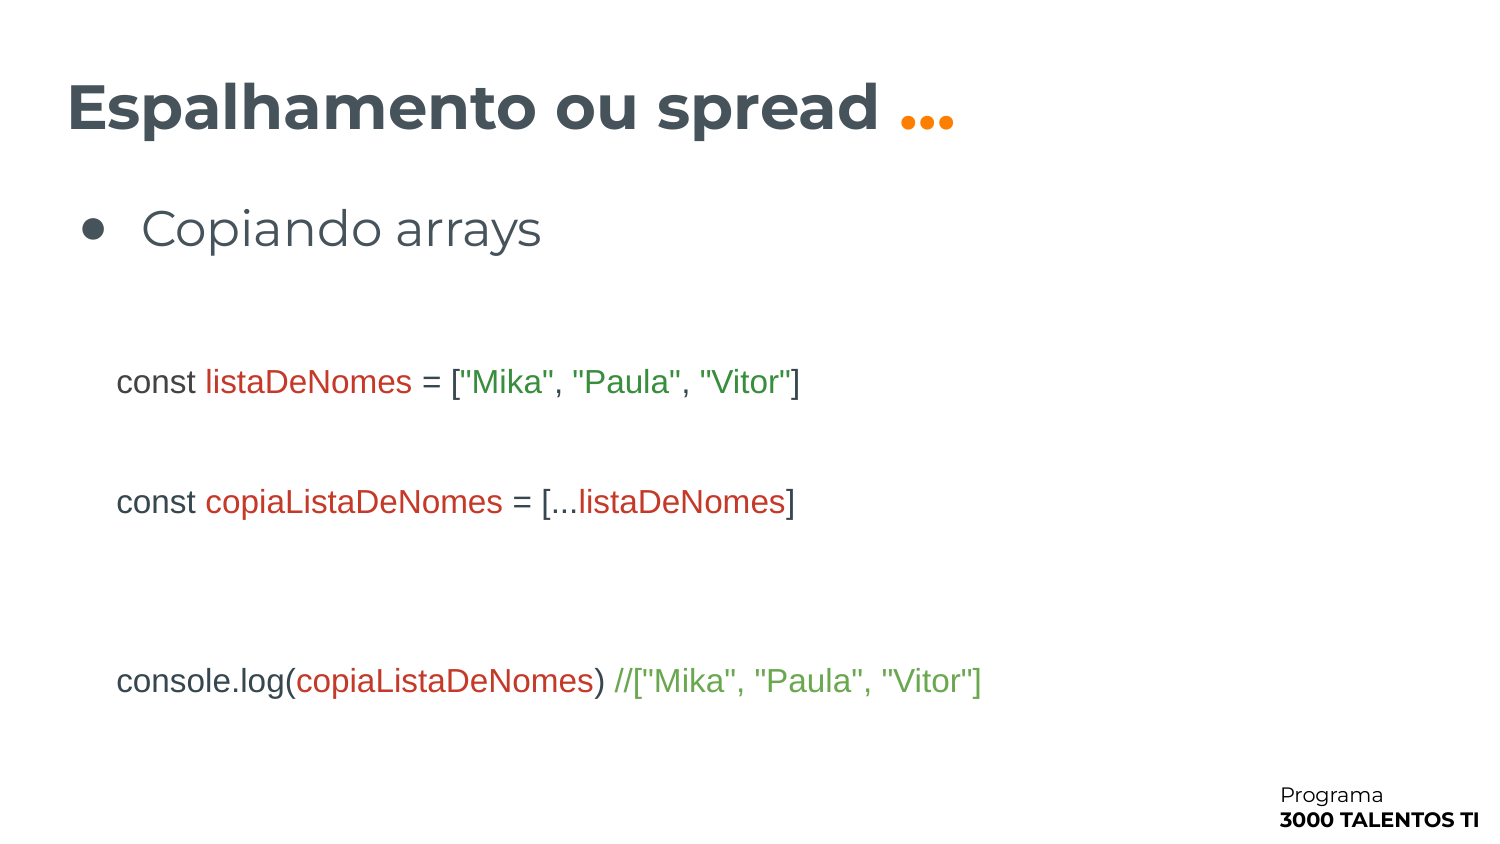

# Espalhamento ou spread …
Copiando arrays
const listaDeNomes = ["Mika", "Paula", "Vitor"]

const copiaListaDeNomes = [...listaDeNomes]

console.log(copiaListaDeNomes) //["Mika", "Paula", "Vitor"]